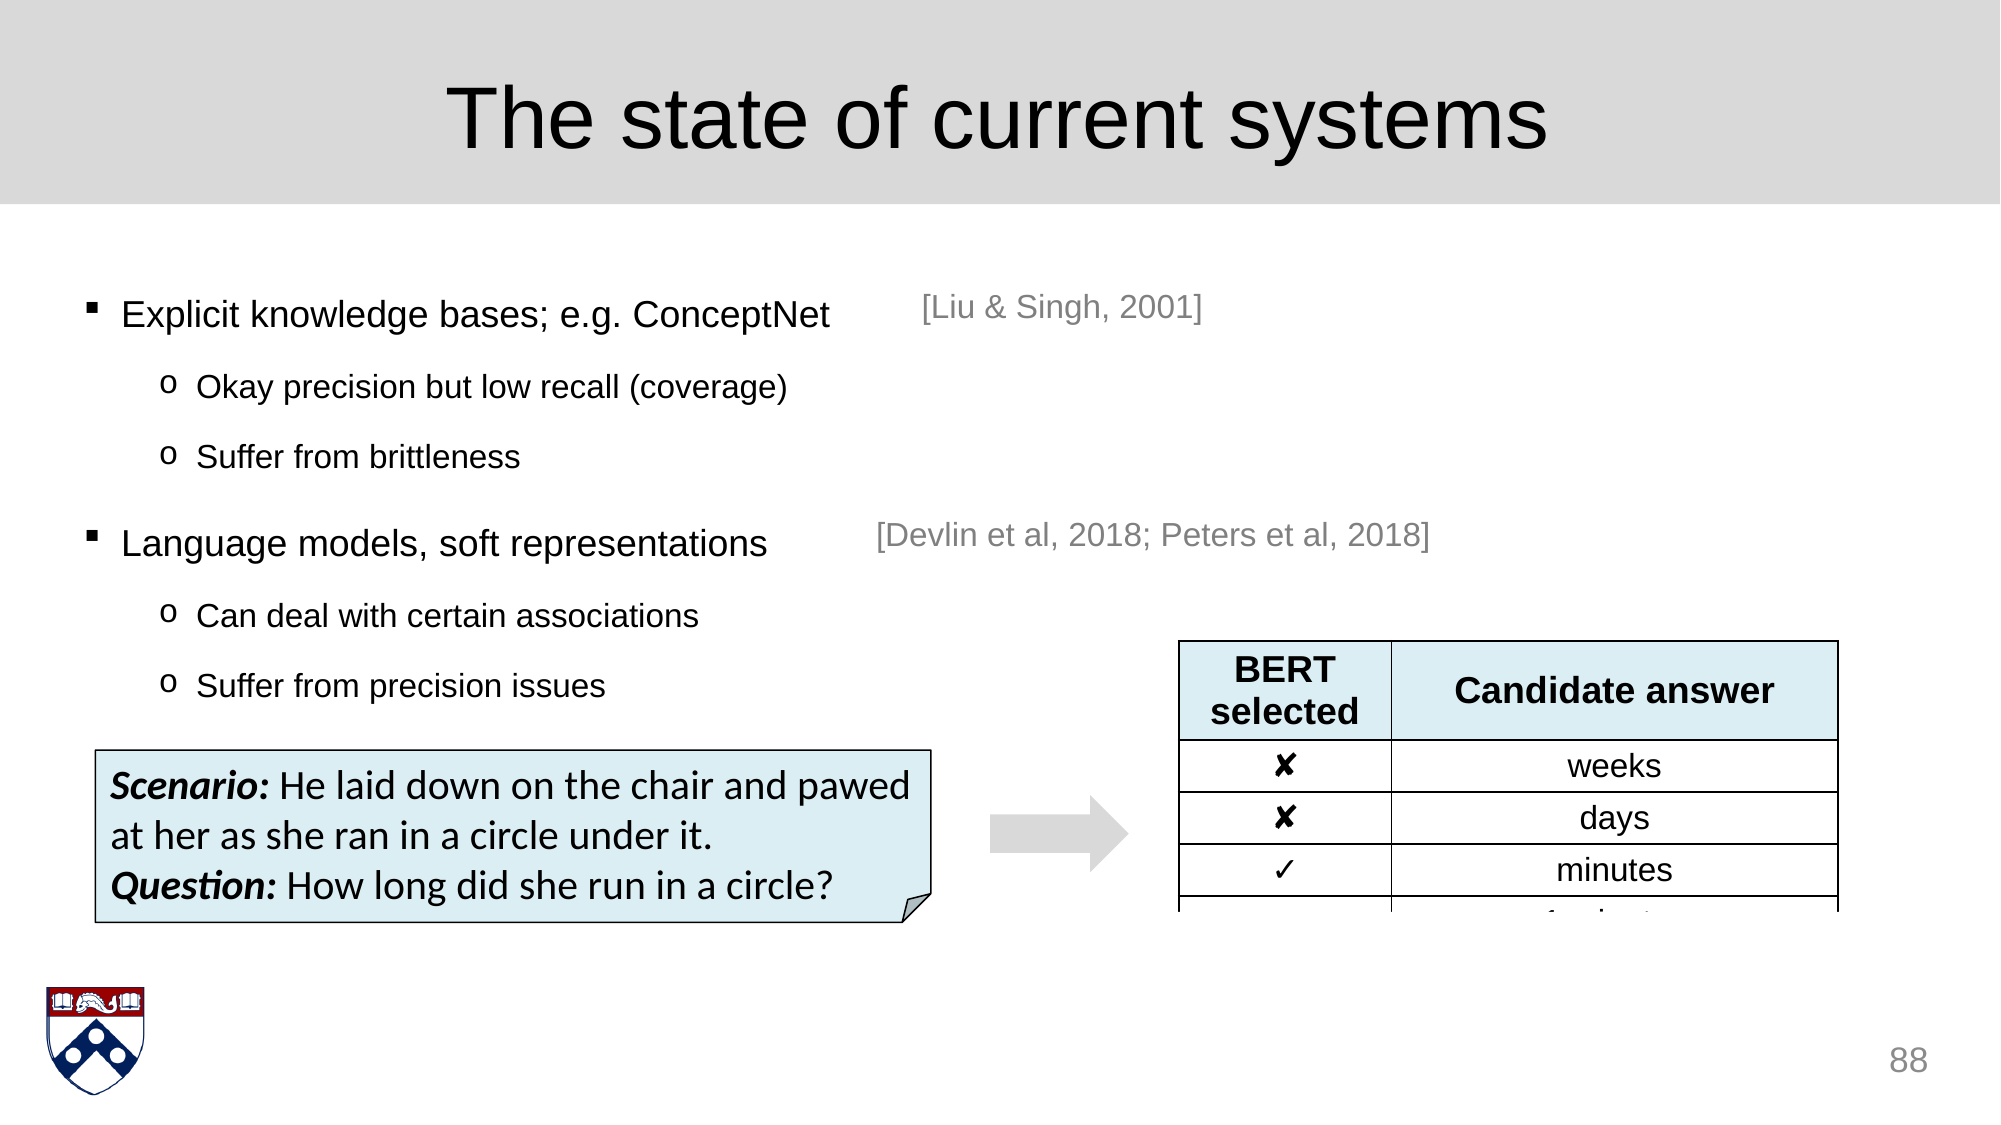

# The state of current systems
Explicit knowledge bases; e.g. ConceptNet
Okay precision but low recall (coverage)
Suffer from brittleness
Language models, soft representations
Can deal with certain associations
Suffer from precision issues

[Liu & Singh, 2001]
[Devlin et al, 2018; Peters et al, 2018]
| BERT selected | Candidate answer |
| --- | --- |
| ✘ | weeks |
| ✘ | days |
| ✓ | minutes |
| ✓ | 1 minutes |
| ✓ | 28740000 minutes |
Scenario: He laid down on the chair and pawed at her as she ran in a circle under it.
Question: How long did she run in a circle?

88